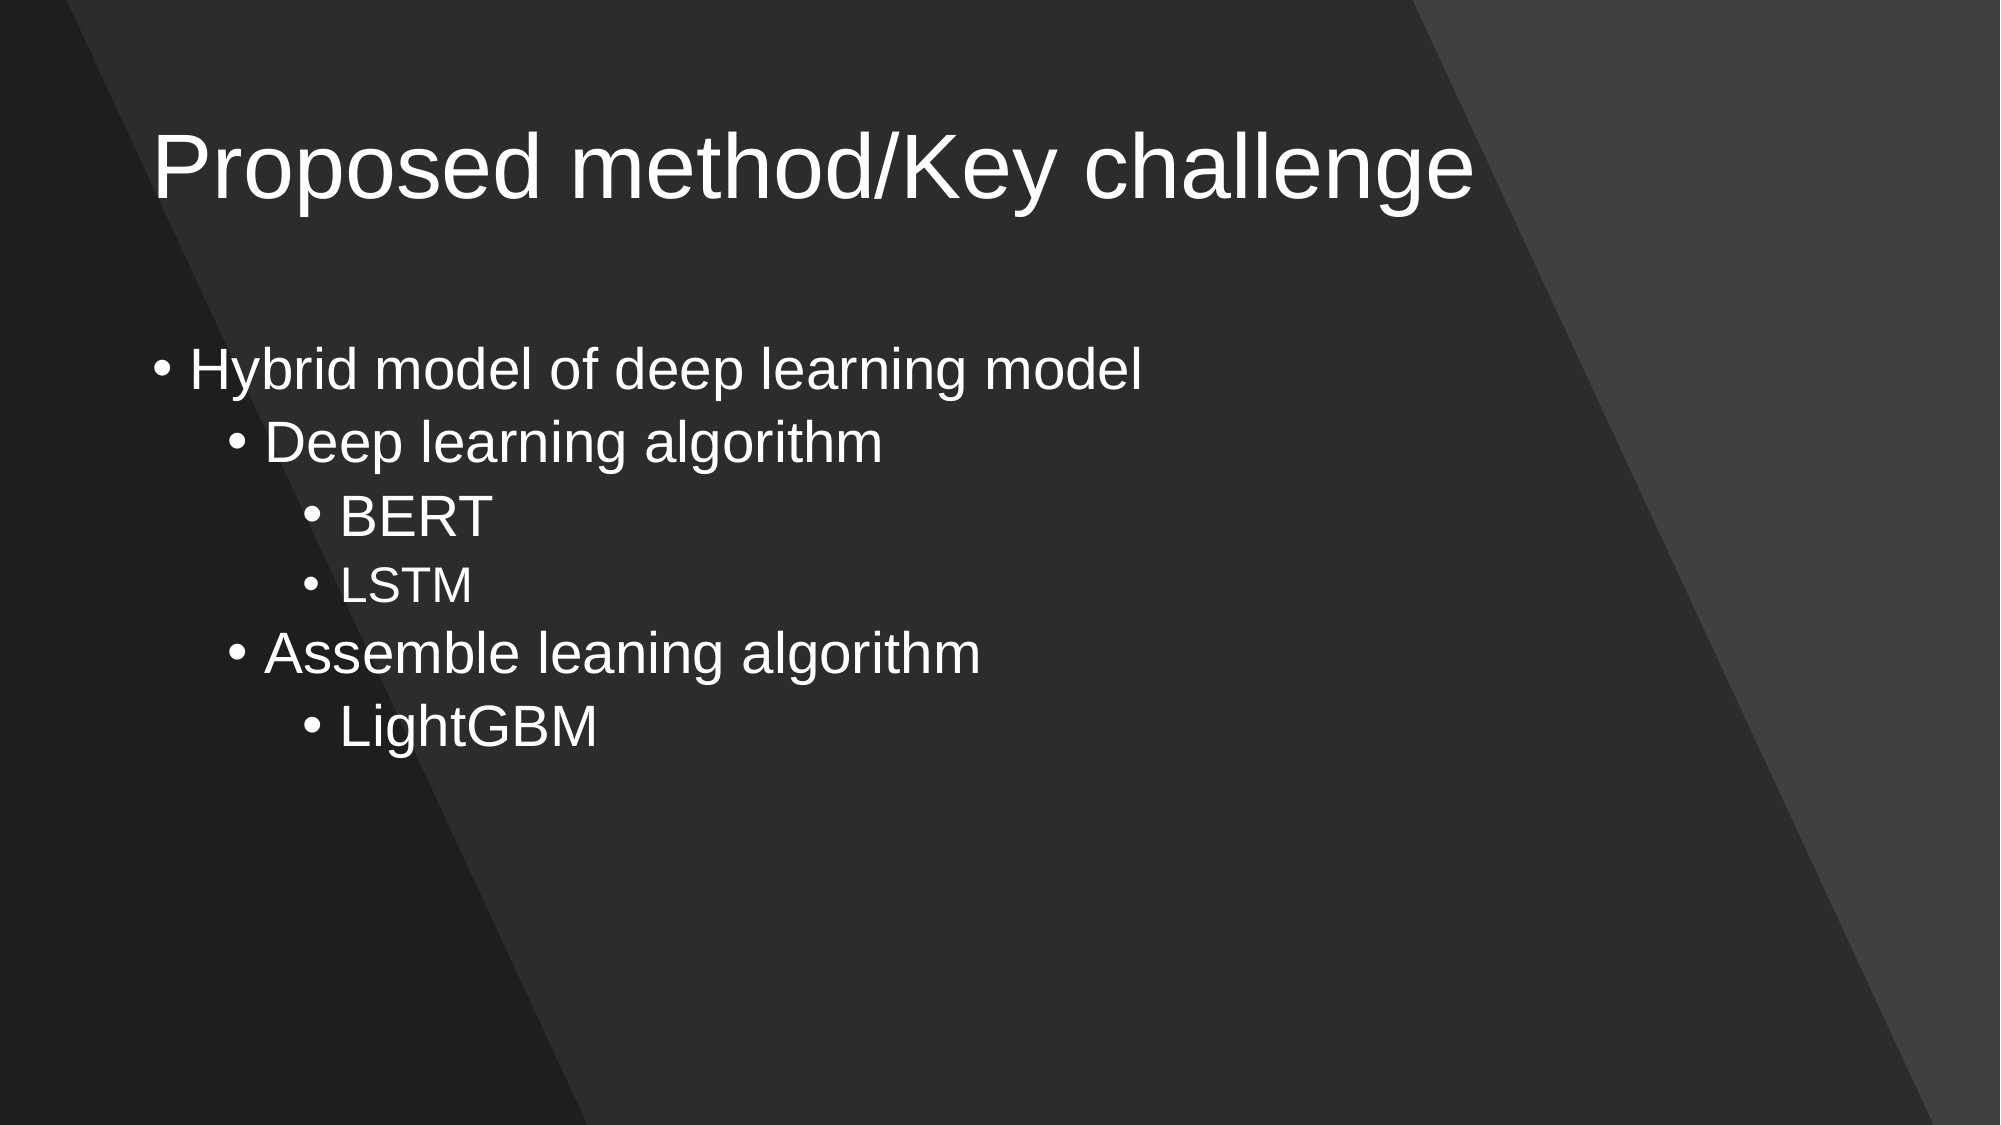

# Proposed method/Key challenge
Hybrid model of deep learning model
Deep learning algorithm
BERT
LSTM
Assemble leaning algorithm
LightGBM